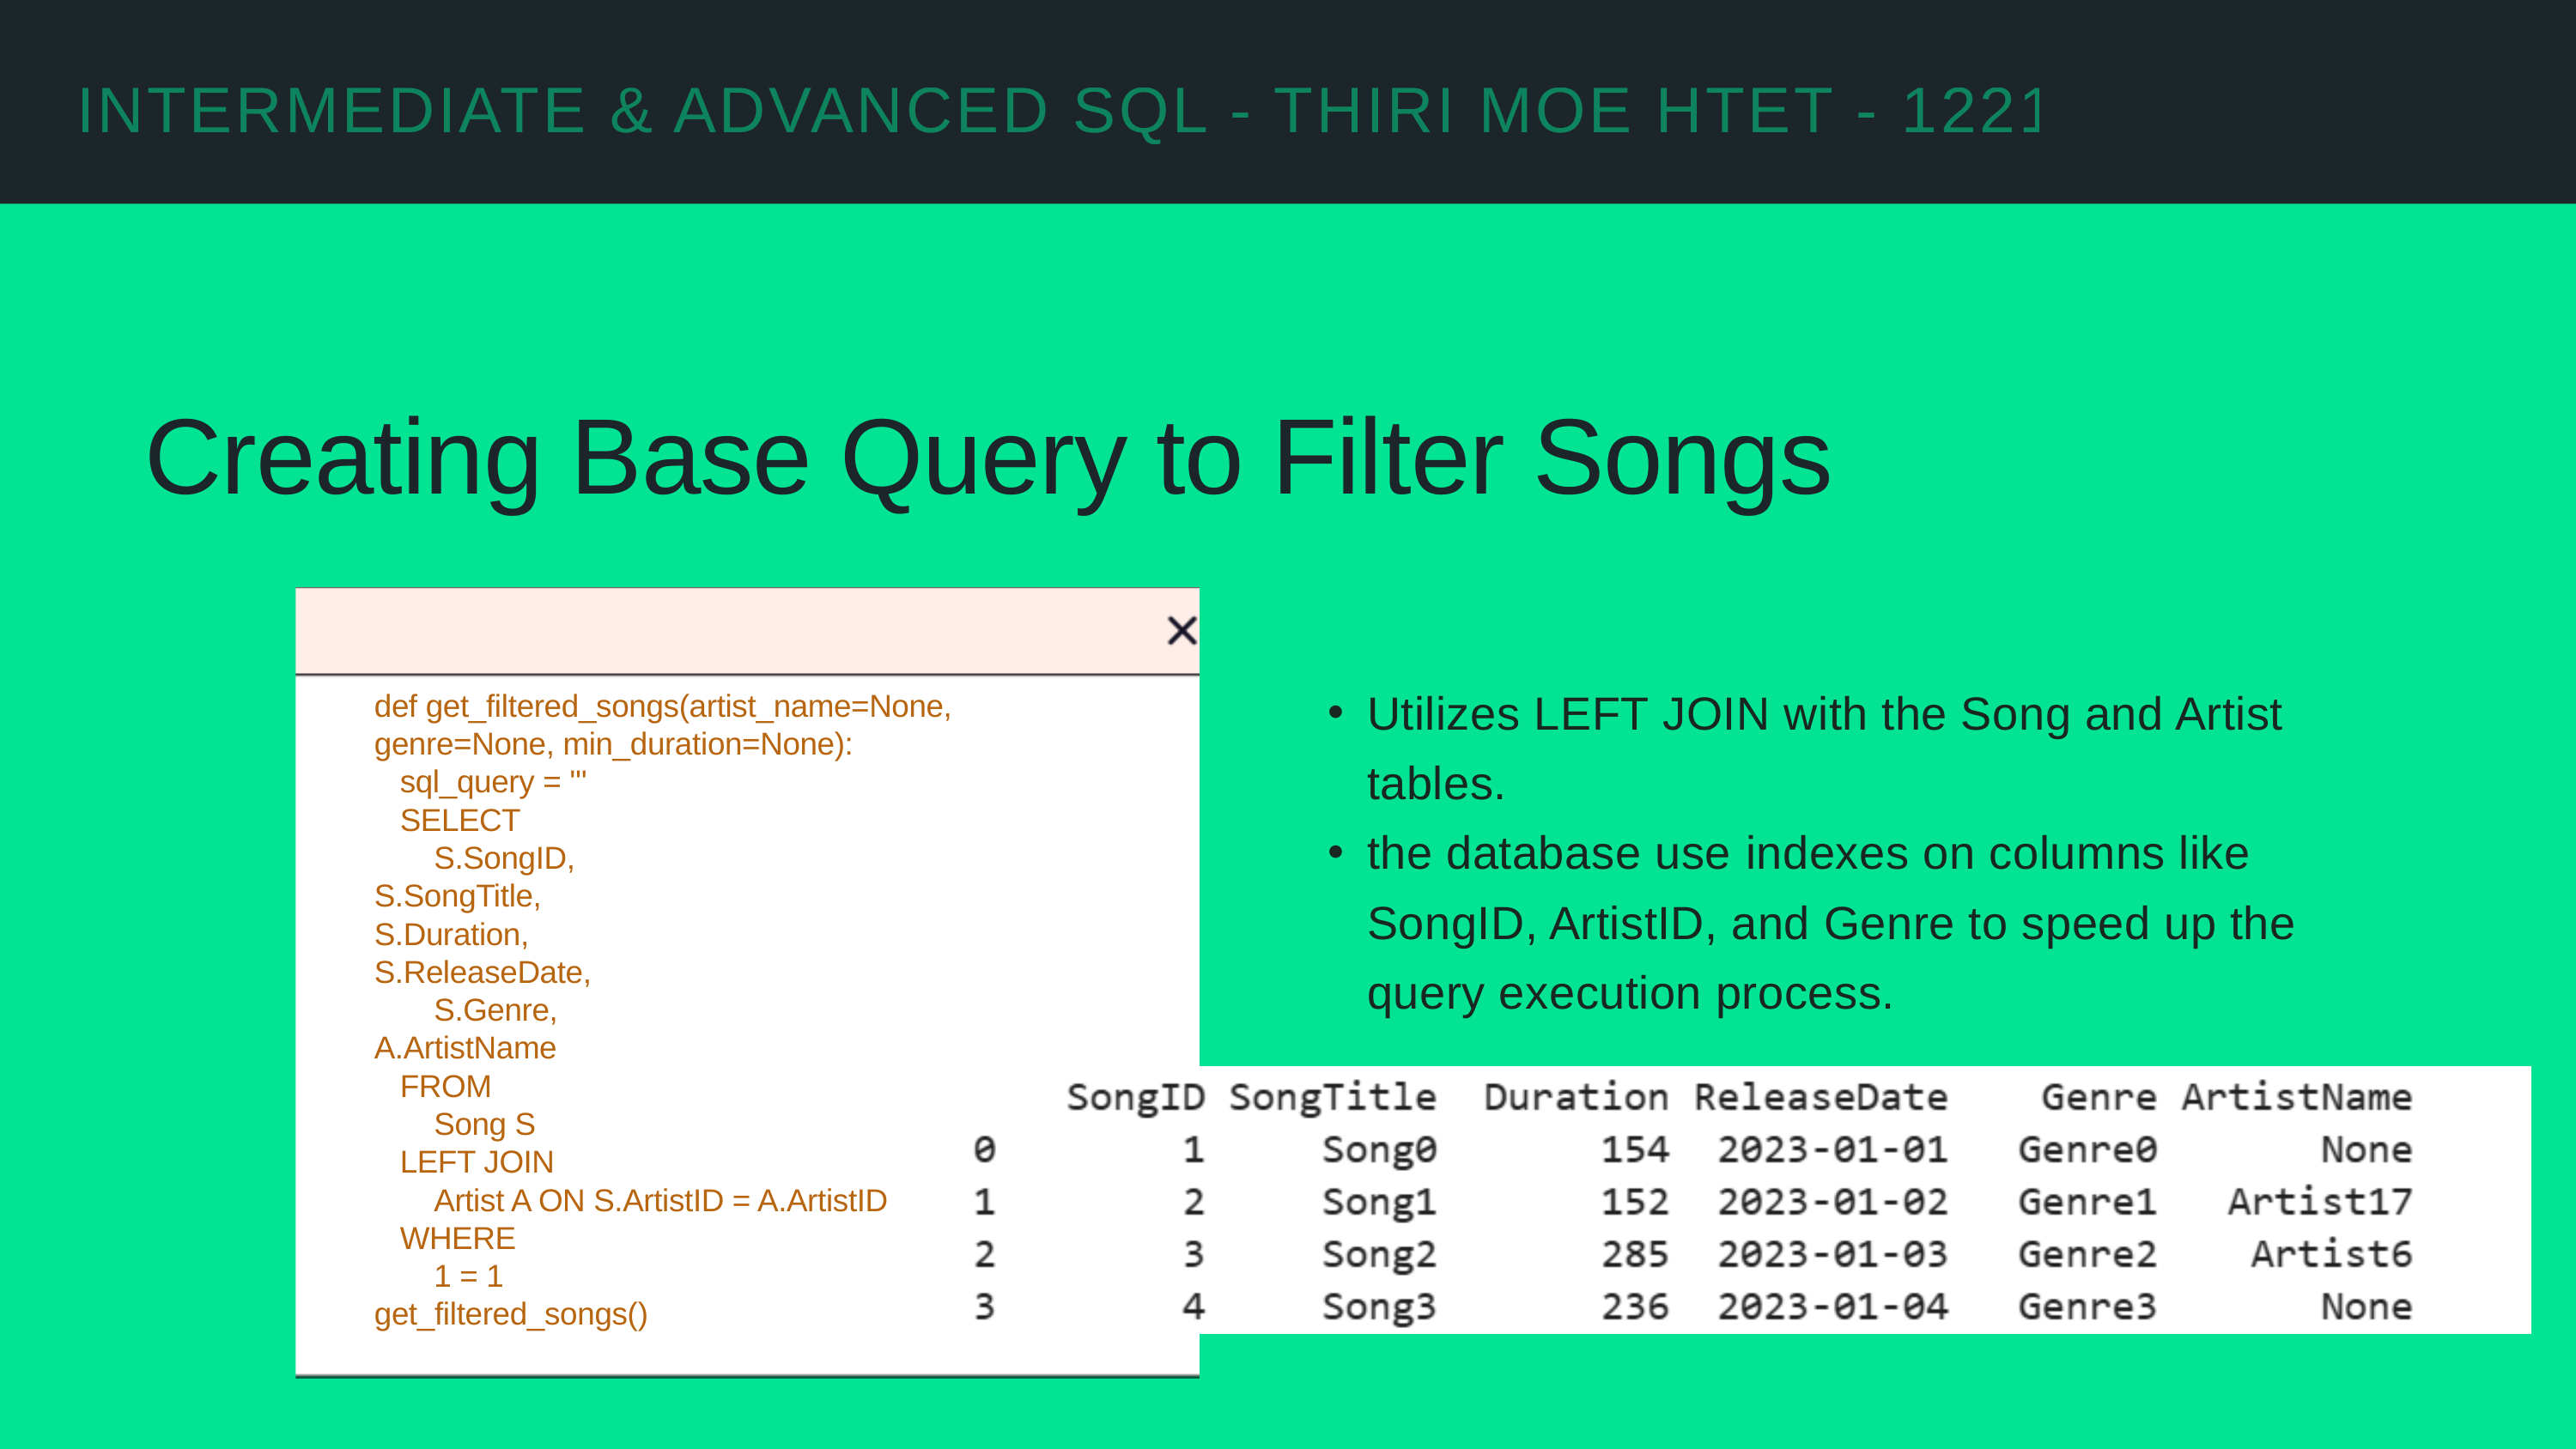

INTERMEDIATE & ADVANCED SQL - THIRI MOE HTET - 12214682
Creating Base Query to Filter Songs

def get_filtered_songs(artist_name=None, genre=None, min_duration=None):
   sql_query = '''
   SELECT
       S.SongID,
S.SongTitle,
S.Duration,
S.ReleaseDate,
       S.Genre,
A.ArtistName
   FROM
       Song S
   LEFT JOIN
       Artist A ON S.ArtistID = A.ArtistID
   WHERE
       1 = 1
get_filtered_songs()

Utilizes LEFT JOIN with the Song and Artist tables.
the database use indexes on columns like SongID, ArtistID, and Genre to speed up the query execution process.